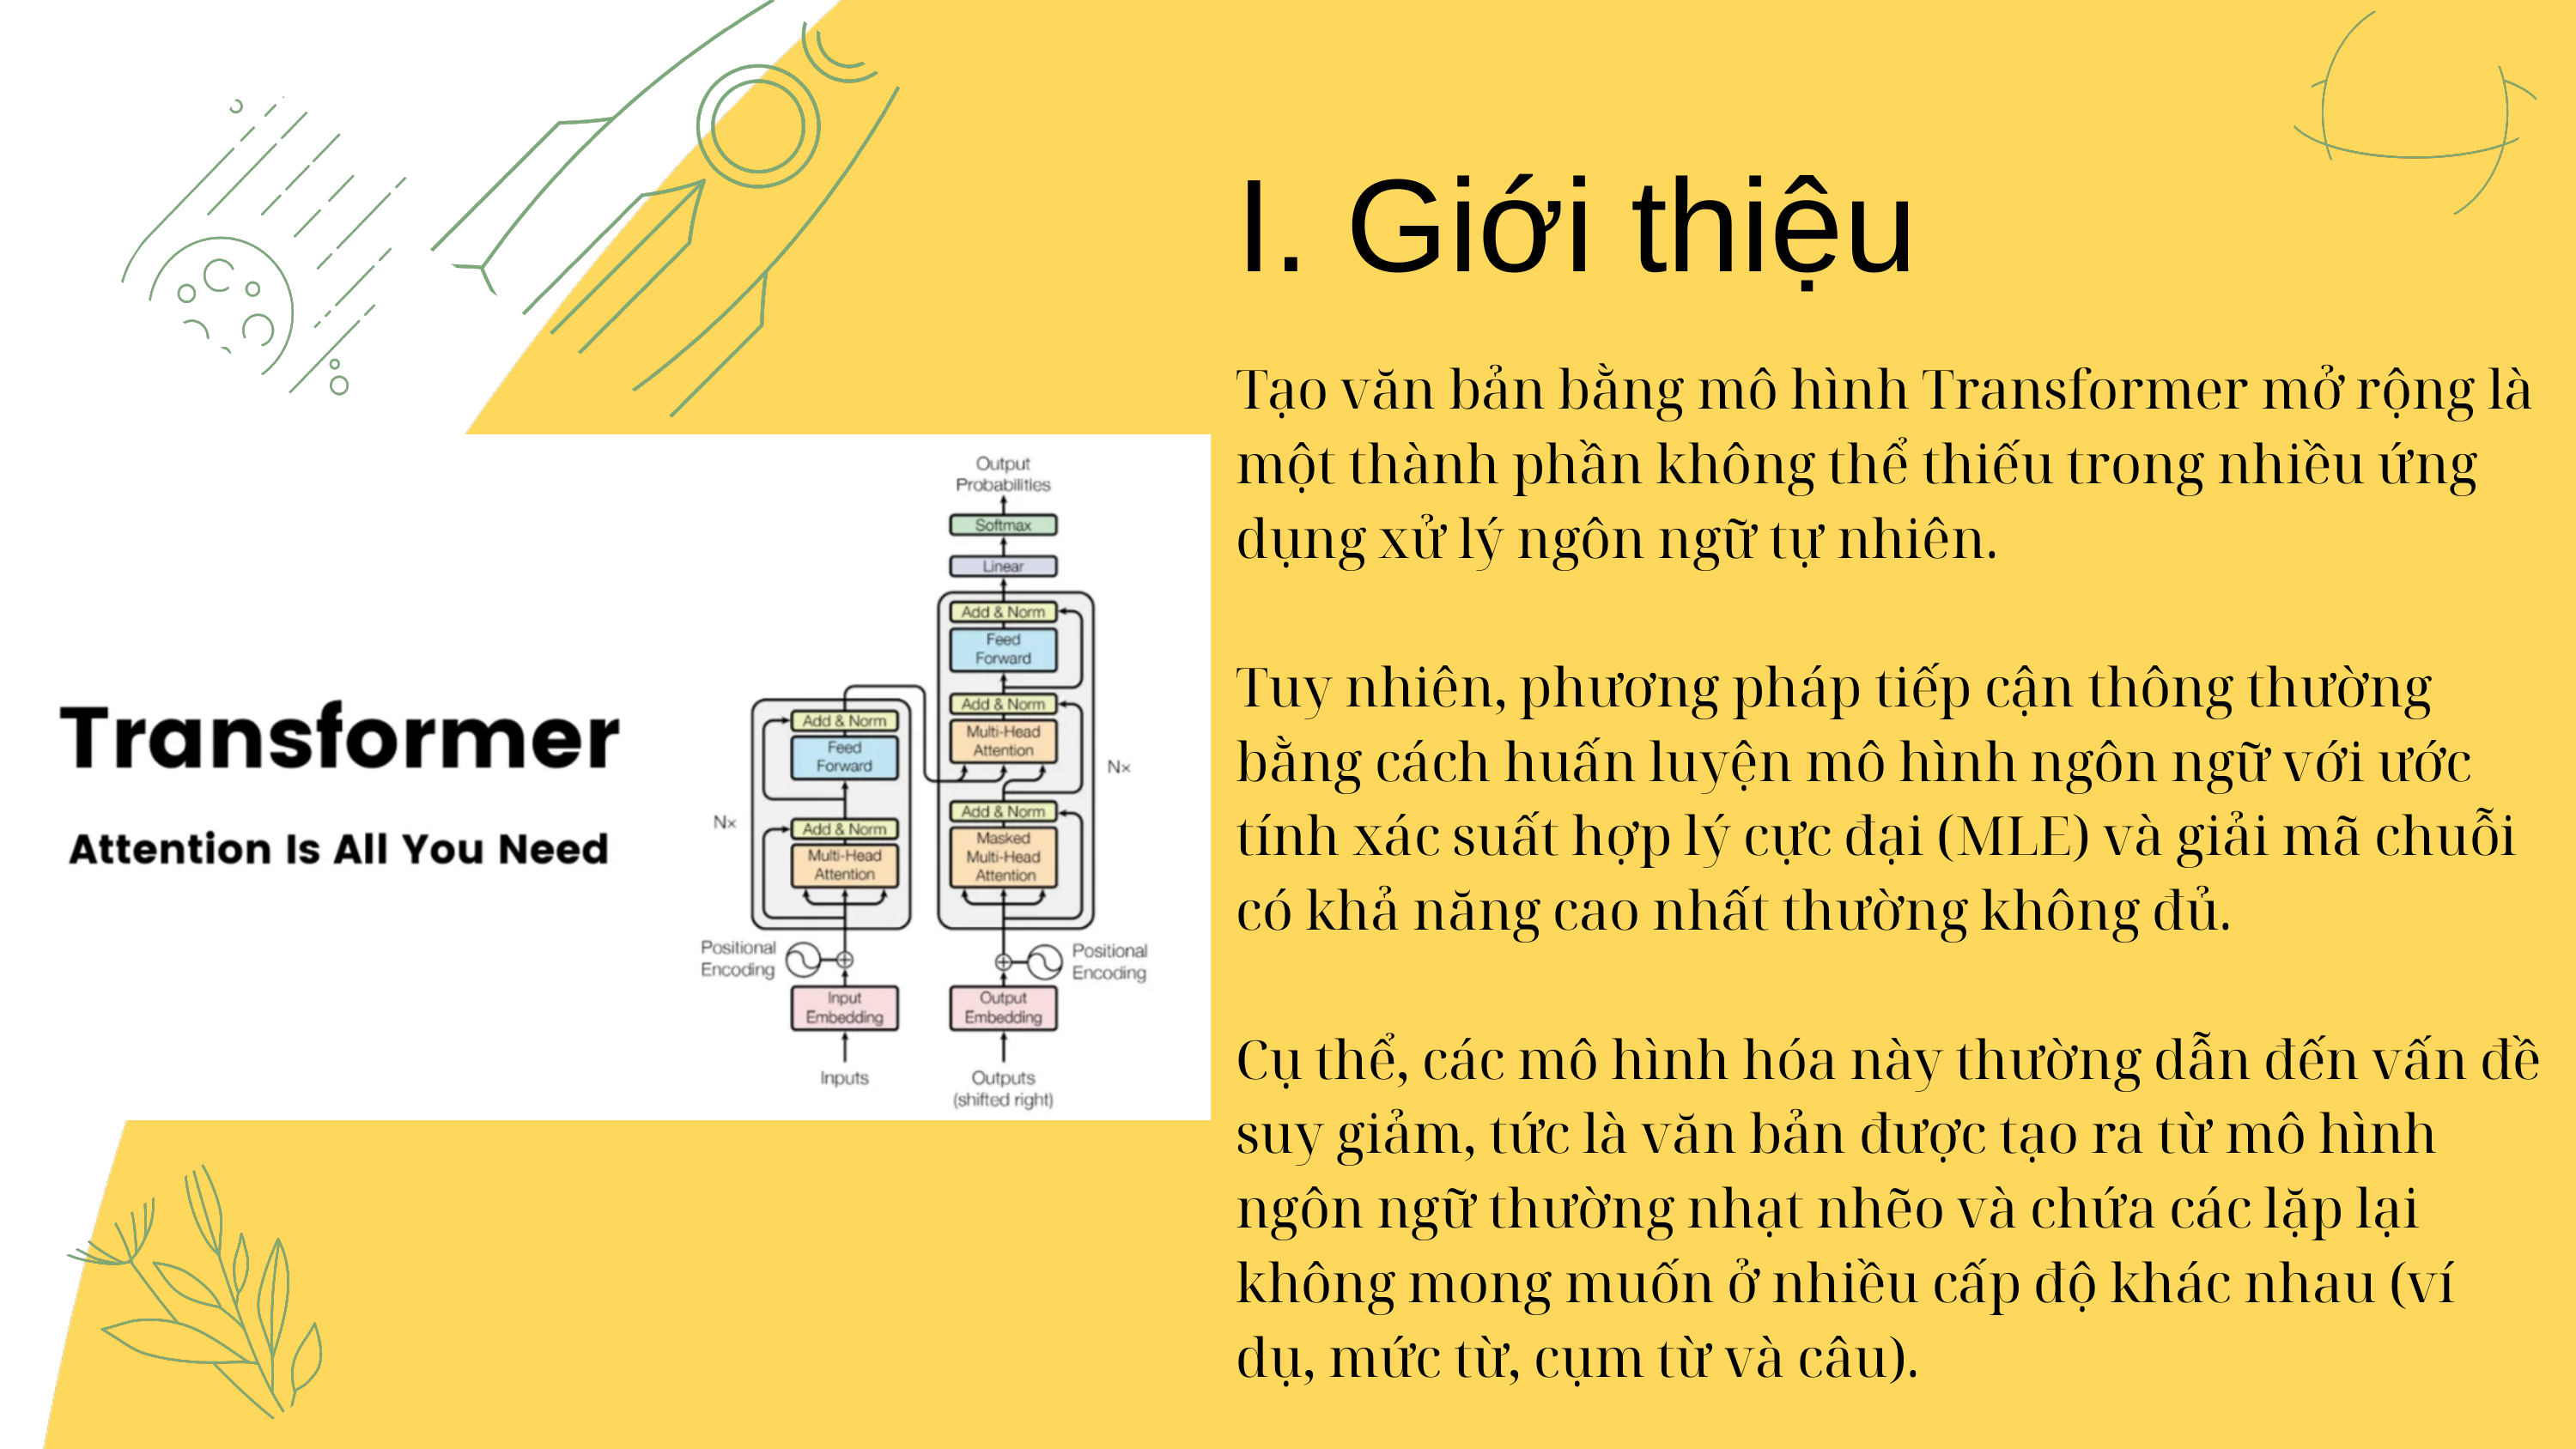

I. Giới thiệu
Tạo văn bản bằng mô hình Transformer mở rộng là một thành phần không thể thiếu trong nhiều ứng dụng xử lý ngôn ngữ tự nhiên.

Tuy nhiên, phương pháp tiếp cận thông thường bằng cách huấn luyện mô hình ngôn ngữ với ước tính xác suất hợp lý cực đại (MLE) và giải mã chuỗi có khả năng cao nhất thường không đủ.

Cụ thể, các mô hình hóa này thường dẫn đến vấn đề suy giảm, tức là văn bản được tạo ra từ mô hình ngôn ngữ thường nhạt nhẽo và chứa các lặp lại không mong muốn ở nhiều cấp độ khác nhau (ví dụ, mức từ, cụm từ và câu).